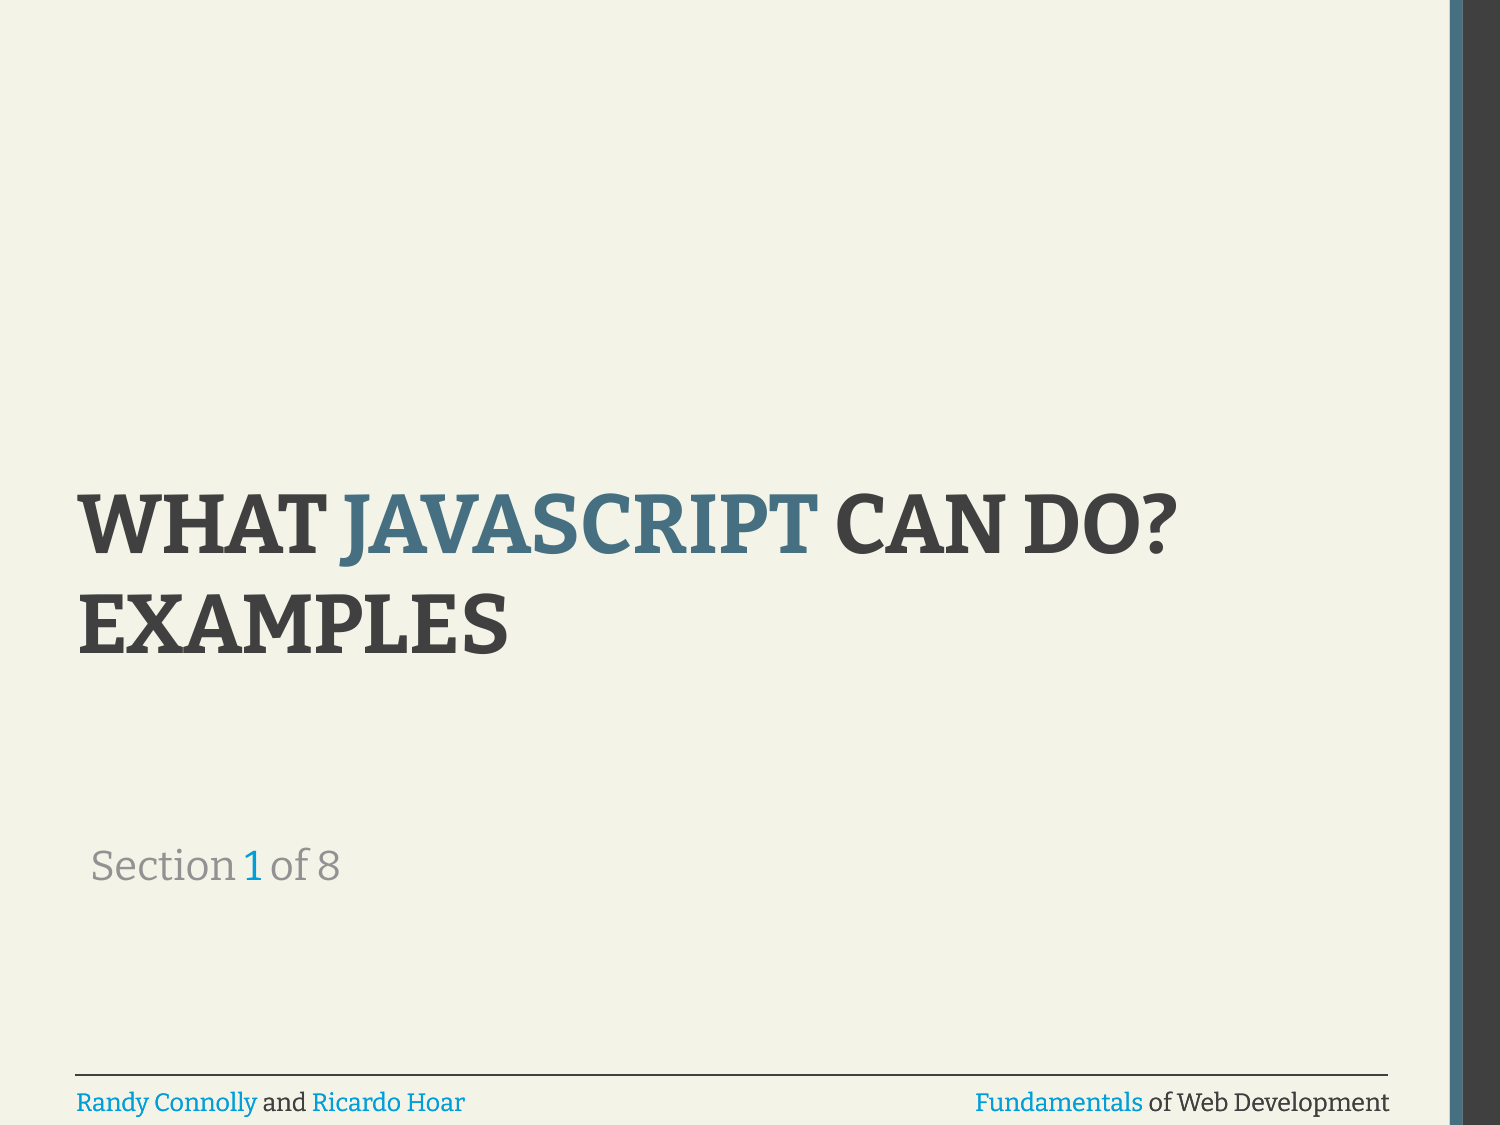

# What Javascript Can do? Examples
Section 1 of 8